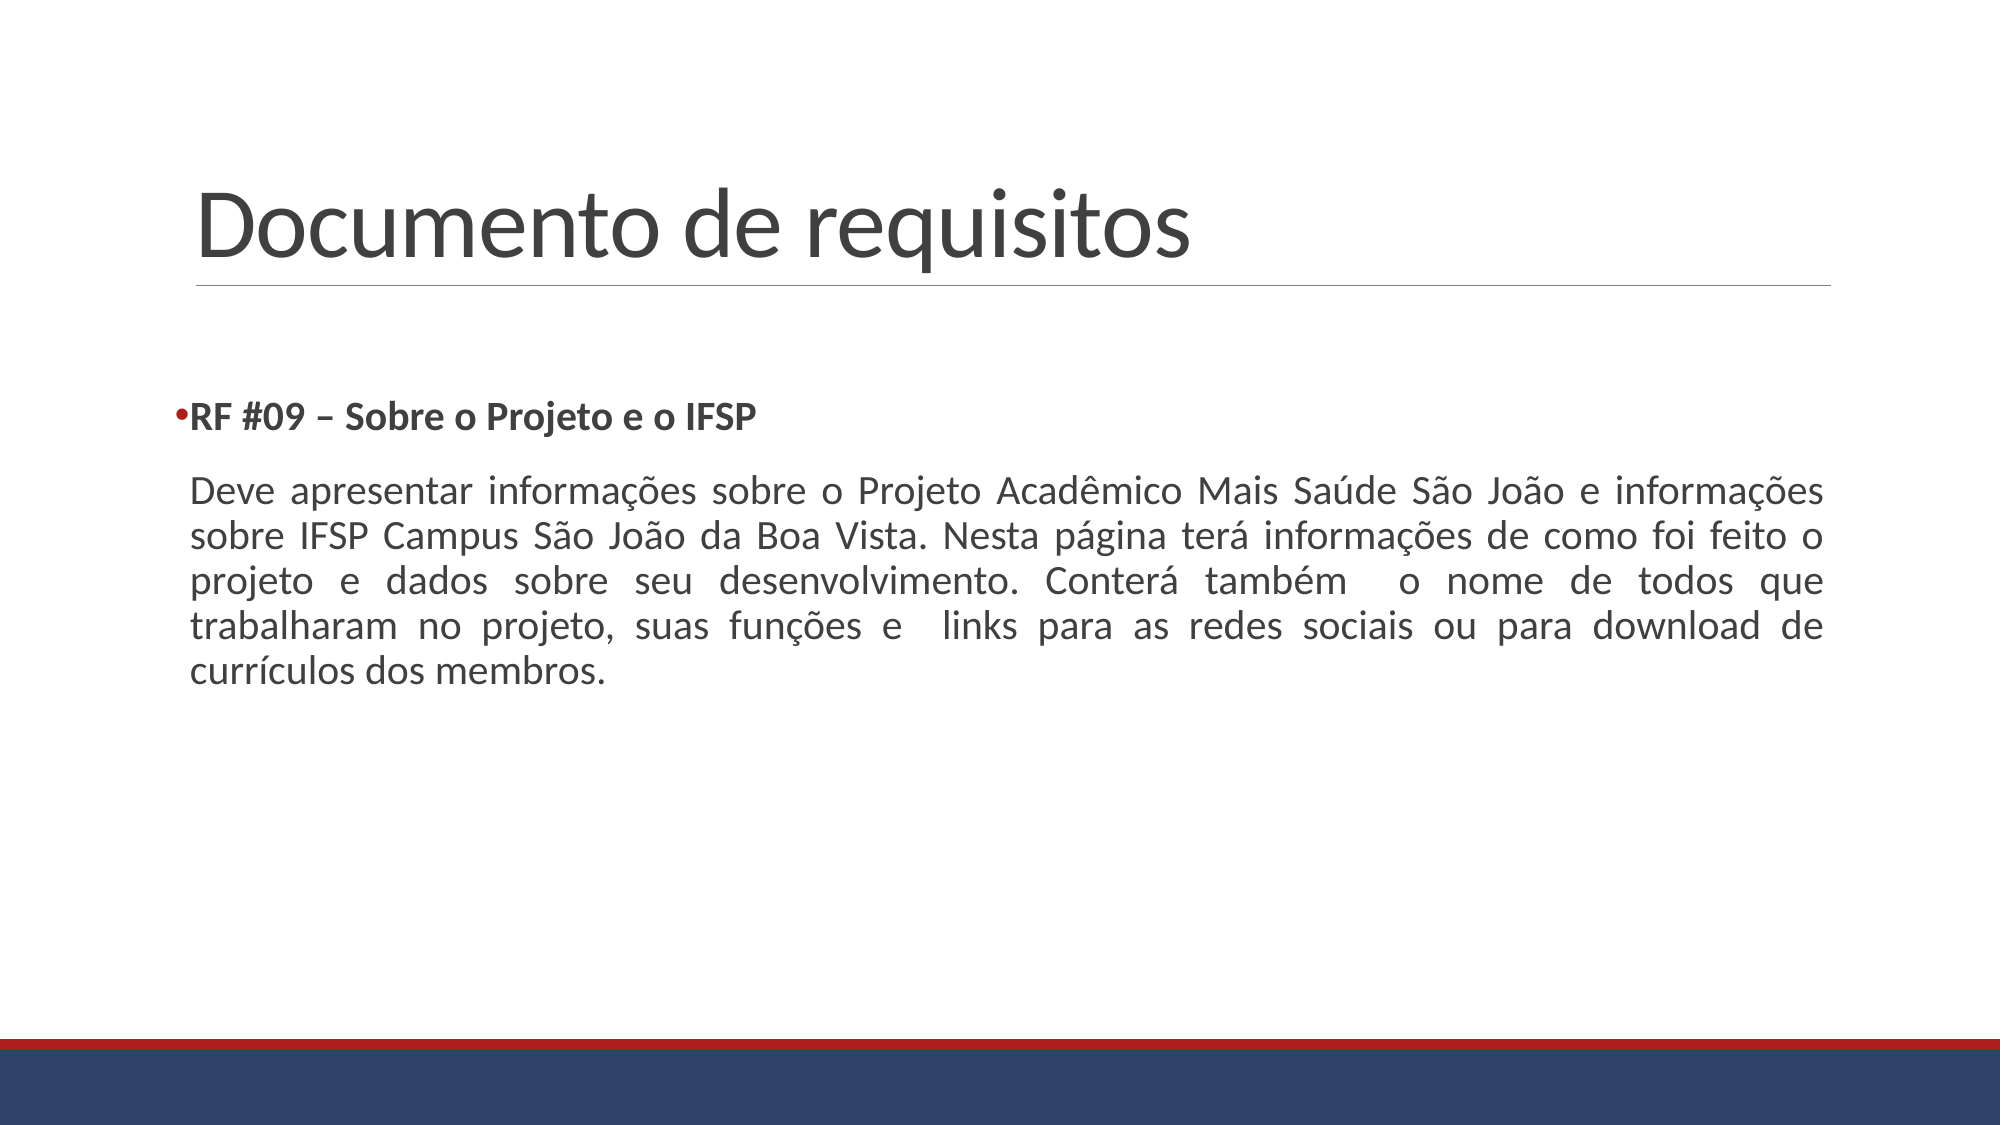

# Documento de requisitos
RF #09 – Sobre o Projeto e o IFSP
Deve apresentar informações sobre o Projeto Acadêmico Mais Saúde São João e informações sobre IFSP Campus São João da Boa Vista. Nesta página terá informações de como foi feito o projeto e dados sobre seu desenvolvimento. Conterá também  o nome de todos que trabalharam no projeto, suas funções e  links para as redes sociais ou para download de currículos dos membros.